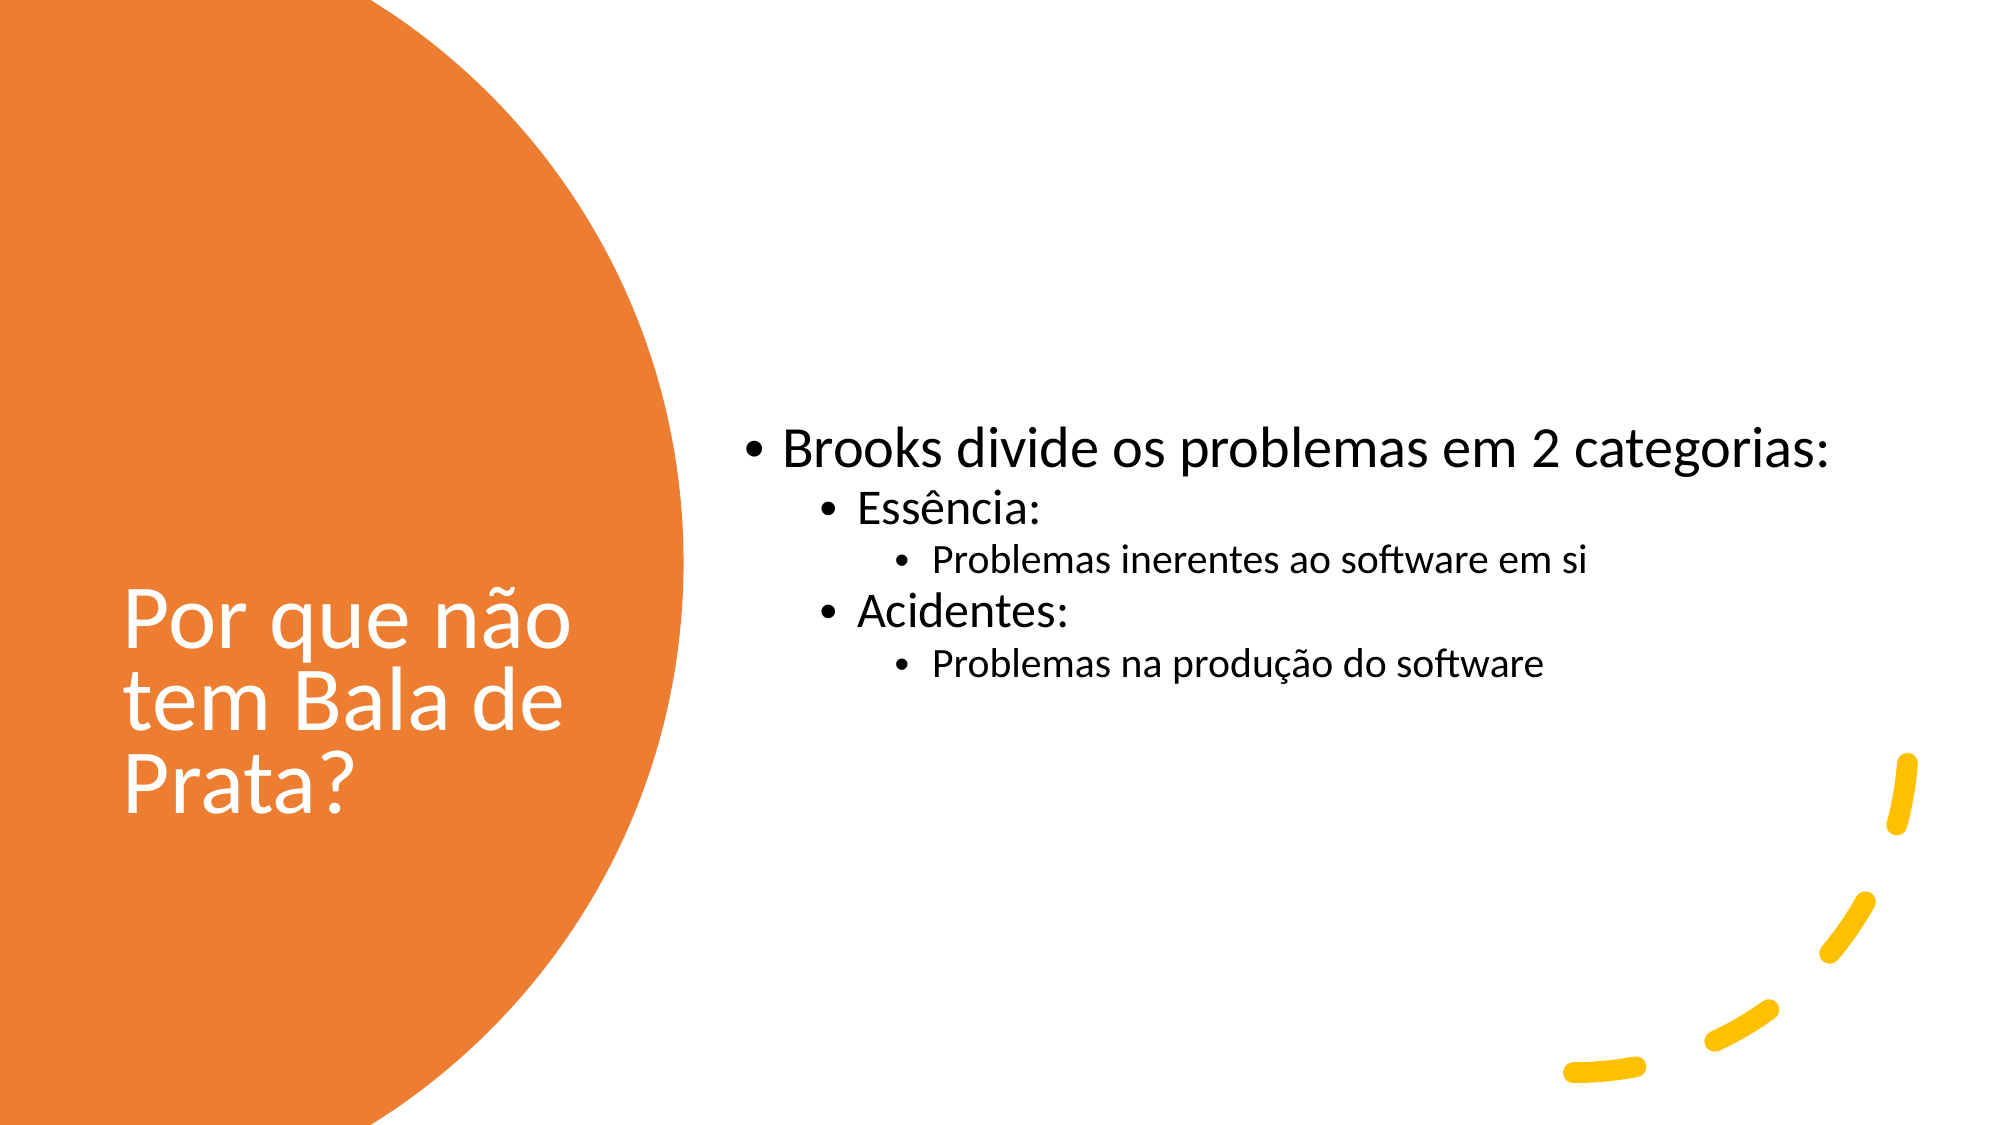

Brooks divide os problemas em 2 categorias:
Essência:
Problemas inerentes ao software em si
Acidentes:
Problemas na produção do software
# Por que não tem Bala de Prata?